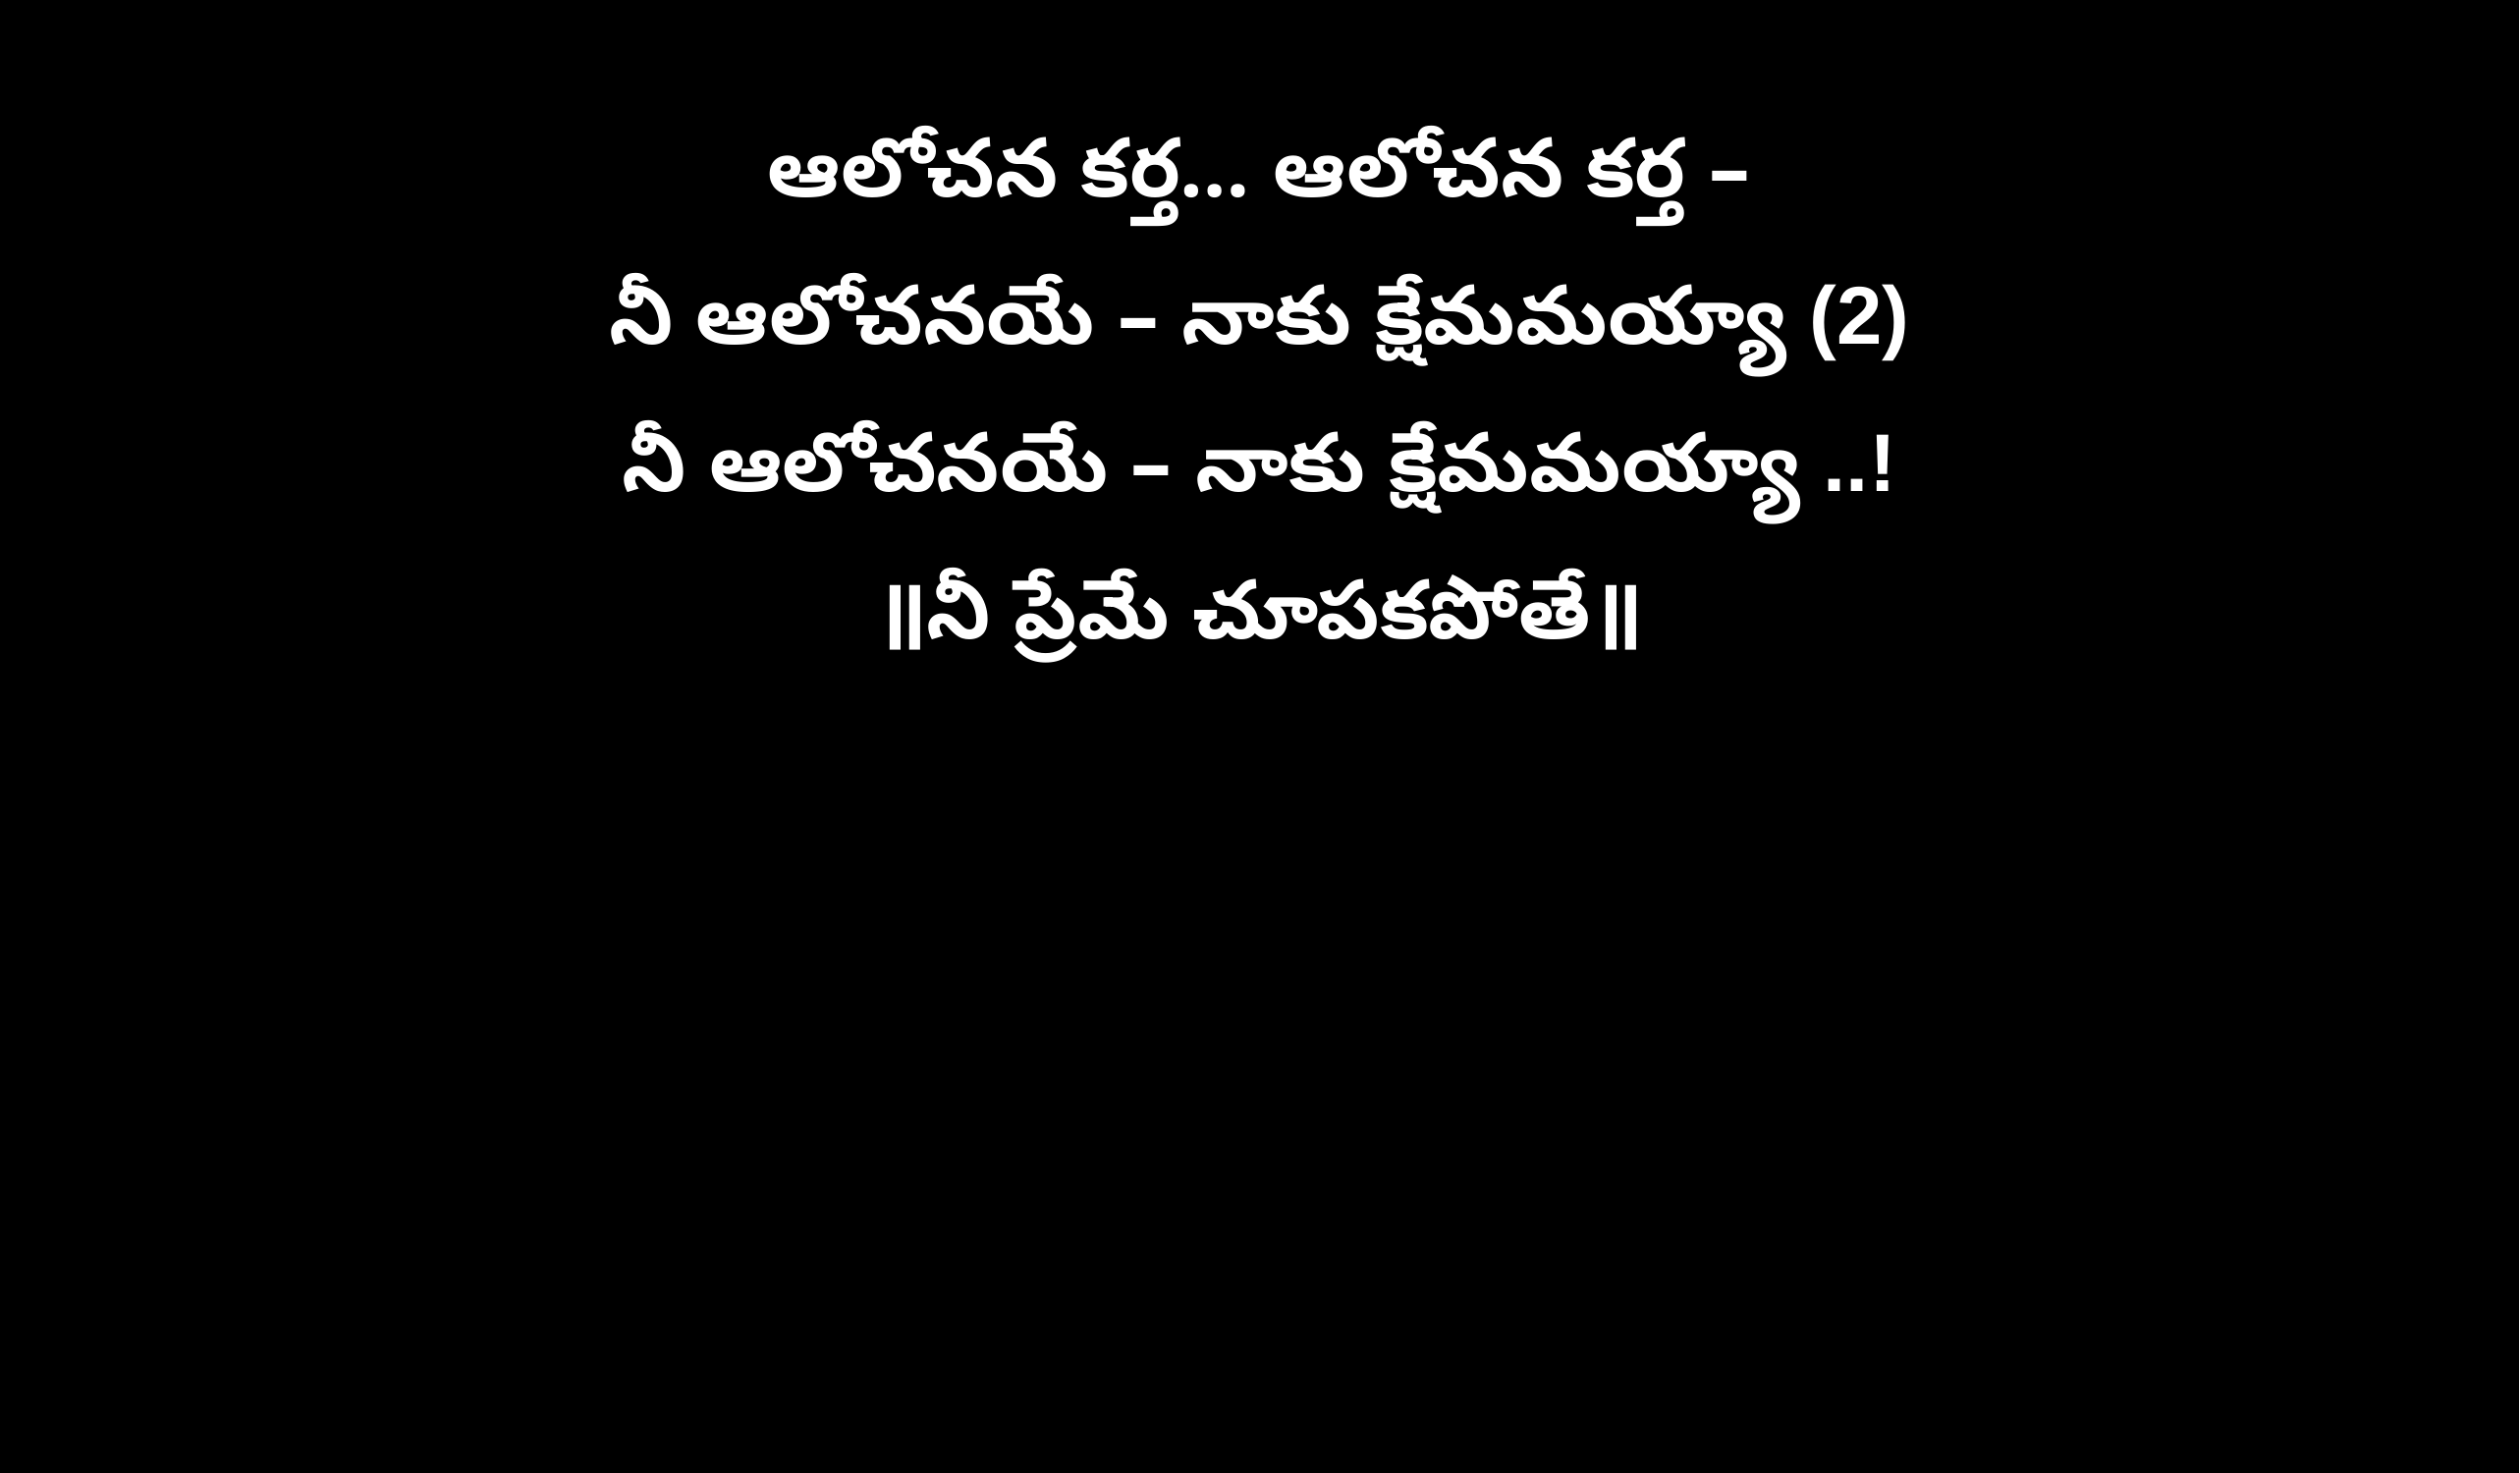

ఆలోచన కర్త… ఆలోచన కర్త –
నీ ఆలోచనయే – నాకు క్షేమమయ్యా (2)
నీ ఆలోచనయే – నాకు క్షేమమయ్యా ..!
॥నీ ప్రేమే చూపకపోతే॥